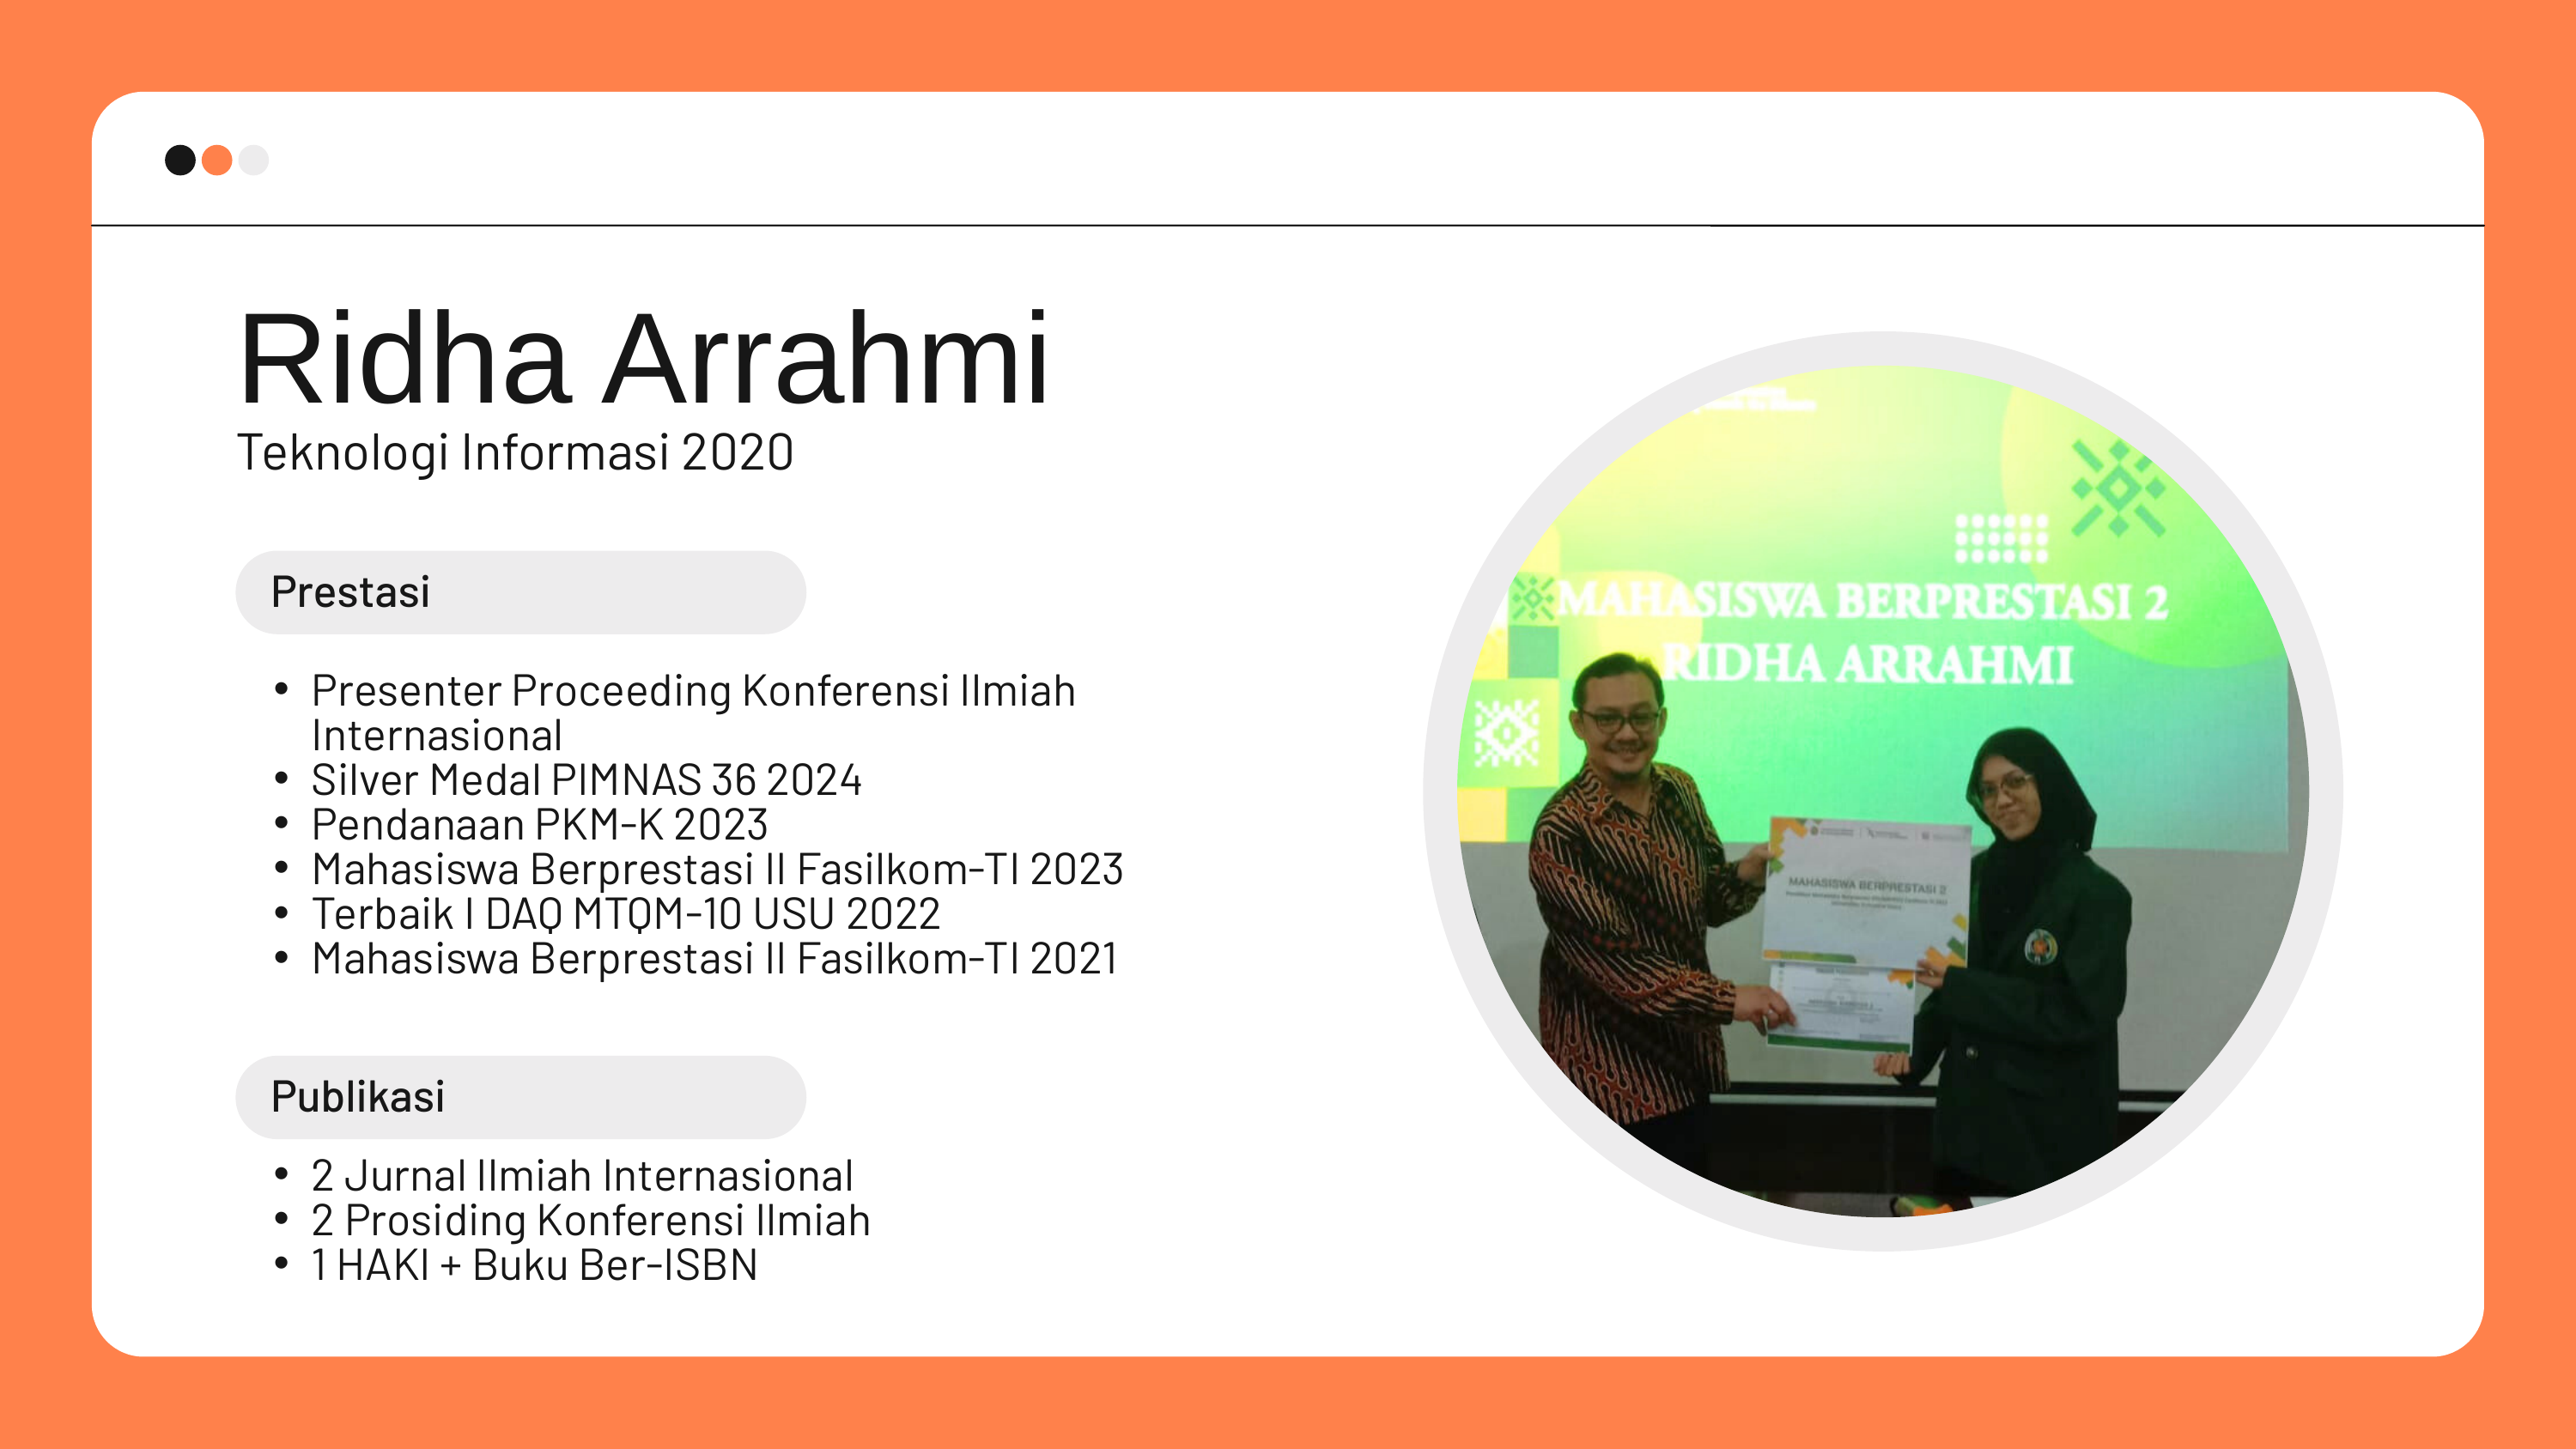

Ridha Arrahmi
Teknologi Informasi 2020

Prestasi
Presenter Proceeding Konferensi Ilmiah Internasional
Silver Medal PIMNAS 36 2024
Pendanaan PKM-K 2023
Mahasiswa Berprestasi II Fasilkom-TI 2023
Terbaik I DAQ MTQM-10 USU 2022
Mahasiswa Berprestasi II Fasilkom-TI 2021

Publikasi
2 Jurnal Ilmiah Internasional
2 Prosiding Konferensi Ilmiah
1 HAKI + Buku Ber-ISBN